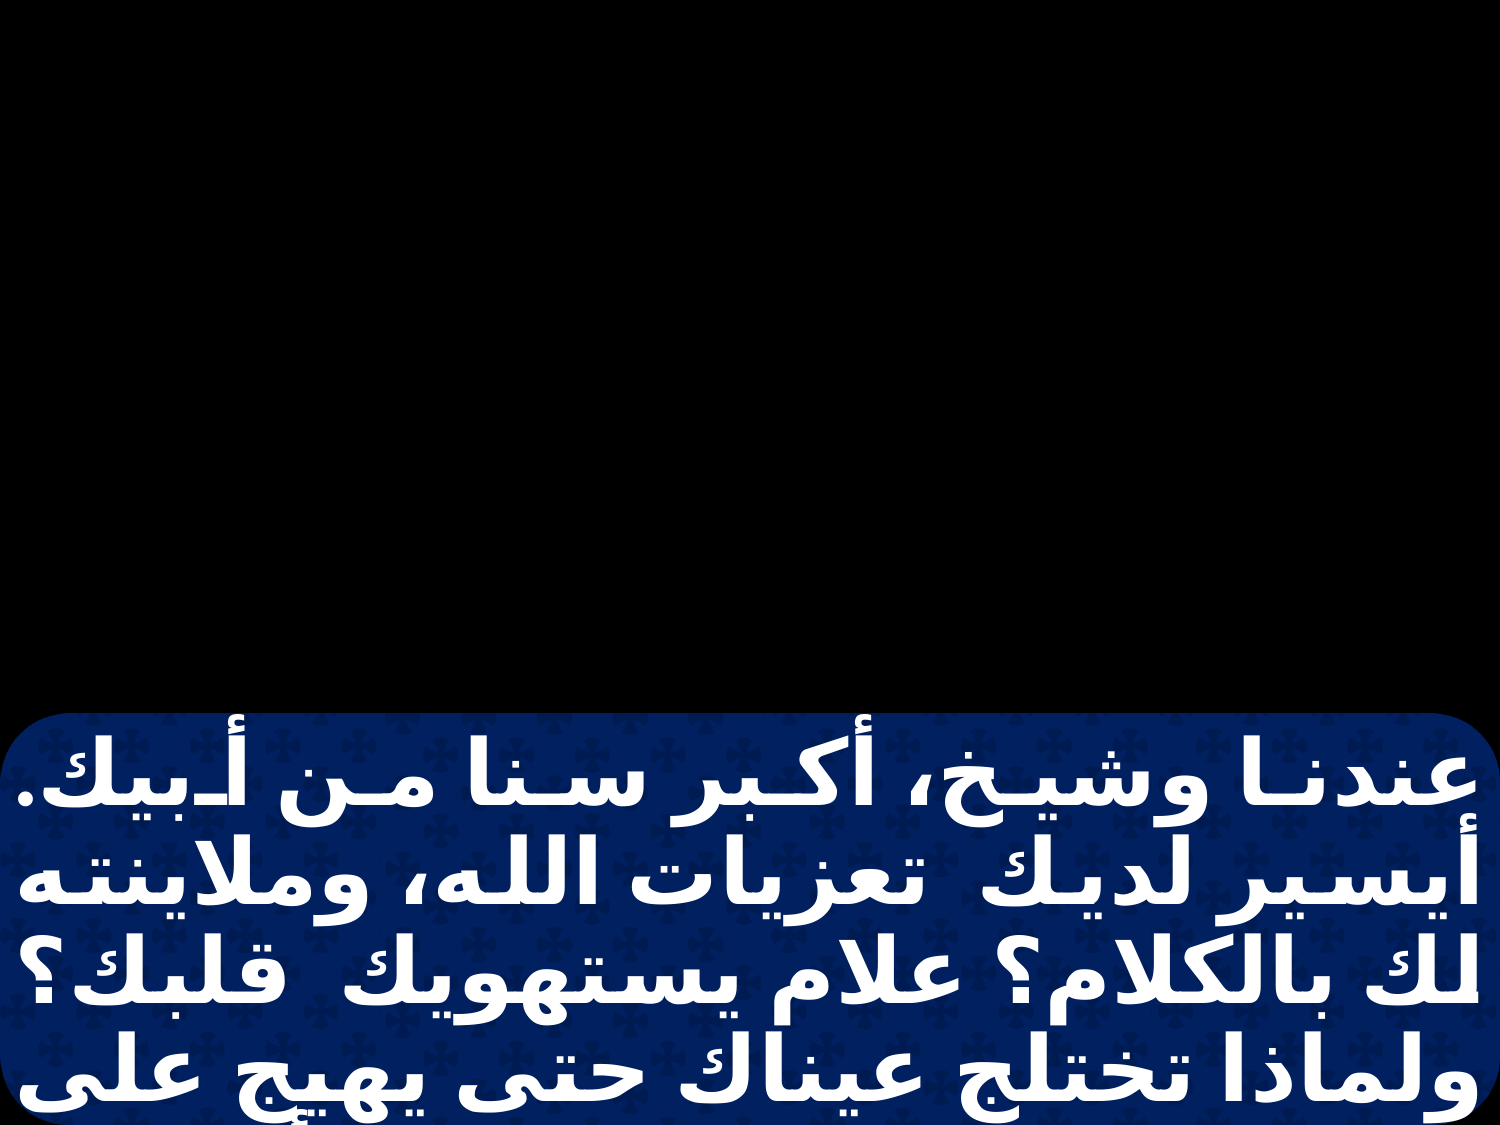

عندنا وشيخ، أكبر سنا من أبيك. أيسير لديك  تعزيات الله، وملاينته لك بالكلام؟ علام يستهويك  قلبك؟ ولماذا تختلج عيناك حتى يهيج على الله  روحك، وينفت فمك أقوالا؟ من هو الإنسان حتى